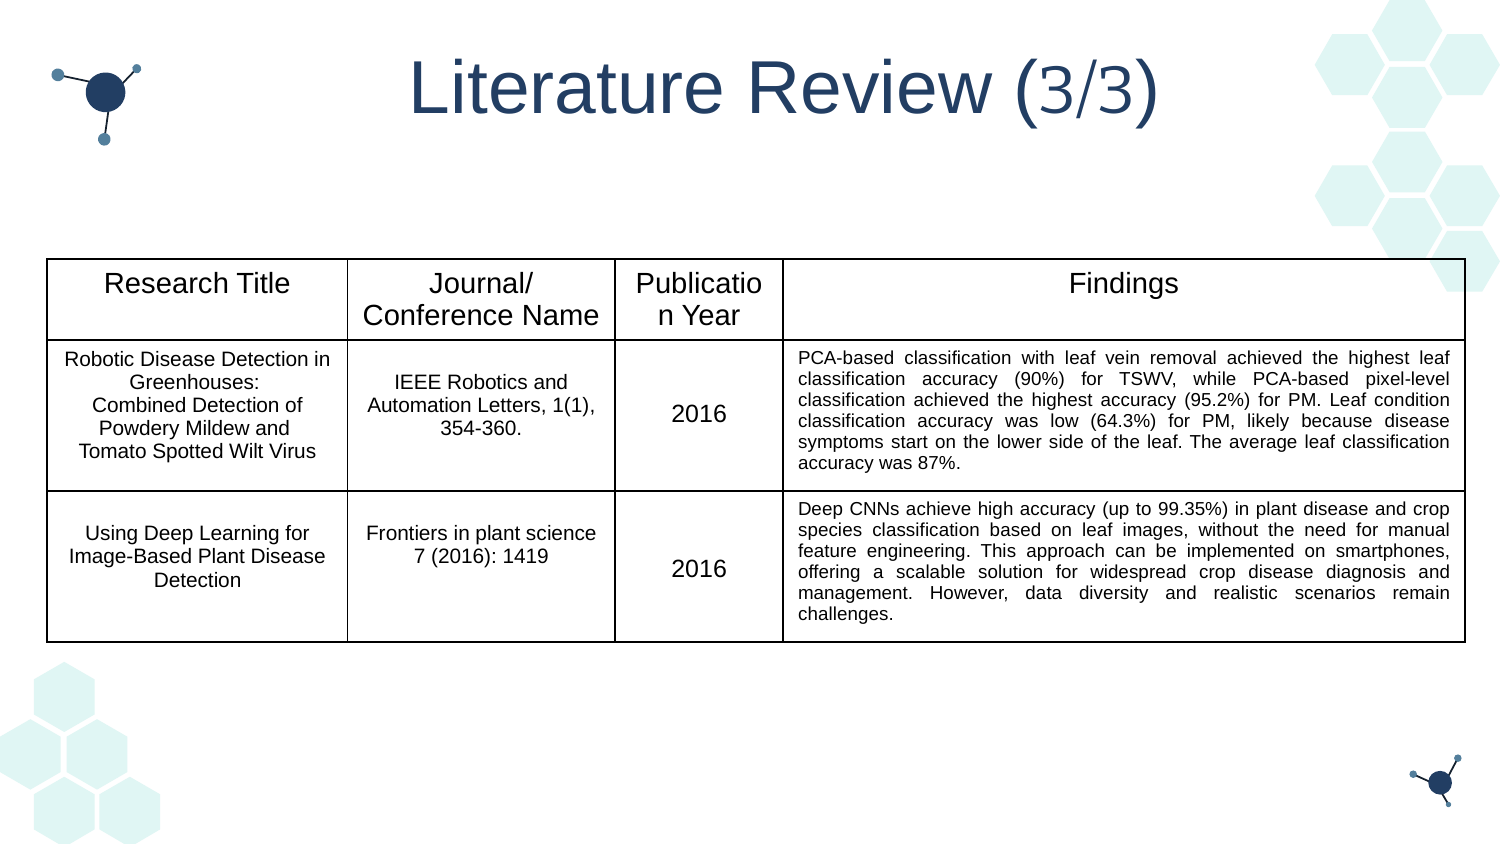

# Literature Review (3/3)

| Research Title | Journal/Conference Name | Publication Year | Findings |
| --- | --- | --- | --- |
| Robotic Disease Detection in Greenhouses: Combined Detection of Powdery Mildew and Tomato Spotted Wilt Virus | IEEE Robotics and Automation Letters, 1(1), 354-360. | 2016 | PCA-based classification with leaf vein removal achieved the highest leaf classification accuracy (90%) for TSWV, while PCA-based pixel-level classification achieved the highest accuracy (95.2%) for PM. Leaf condition classification accuracy was low (64.3%) for PM, likely because disease symptoms start on the lower side of the leaf. The average leaf classification accuracy was 87%. |
| Using Deep Learning for Image-Based Plant Disease Detection | Frontiers in plant science 7 (2016): 1419 | 2016 | Deep CNNs achieve high accuracy (up to 99.35%) in plant disease and crop species classification based on leaf images, without the need for manual feature engineering. This approach can be implemented on smartphones, offering a scalable solution for widespread crop disease diagnosis and management. However, data diversity and realistic scenarios remain challenges. |